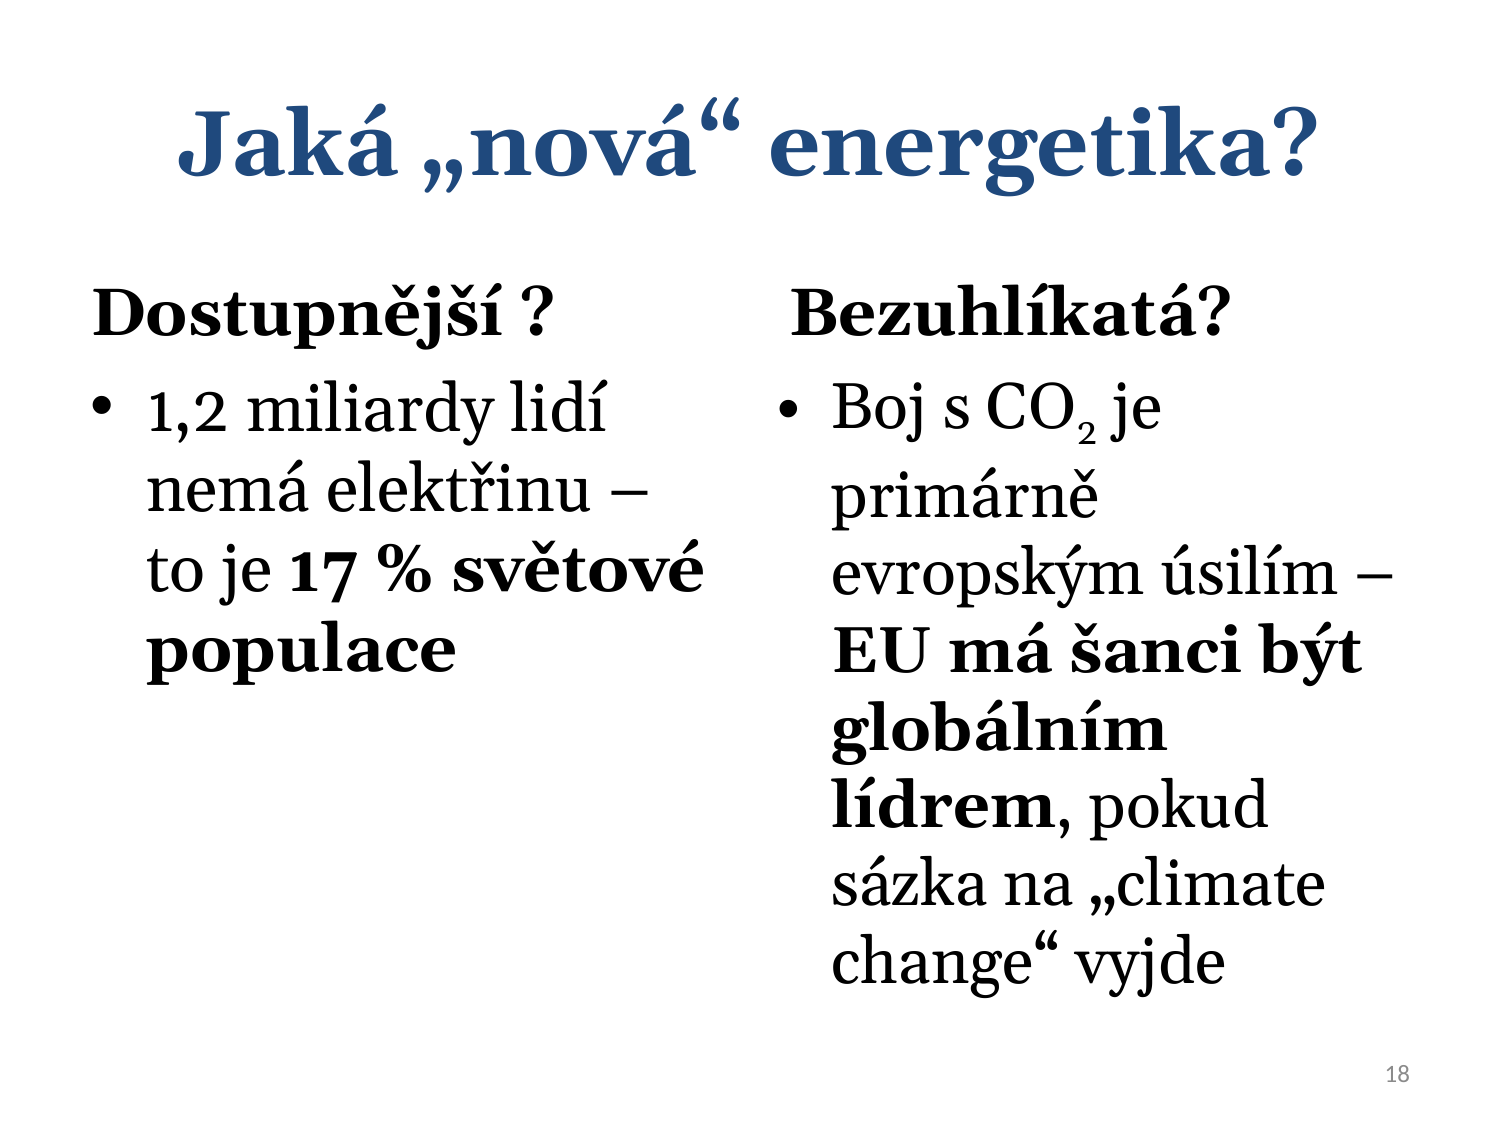

# Jaká „nová“ energetika?
Dostupnější ?
 Bezuhlíkatá?
1,2 miliardy lidí nemá elektřinu – to je 17 % světové populace
Boj s CO2 je primárně evropským úsilím – EU má šanci být globálním lídrem, pokud sázka na „climate change“ vyjde
18